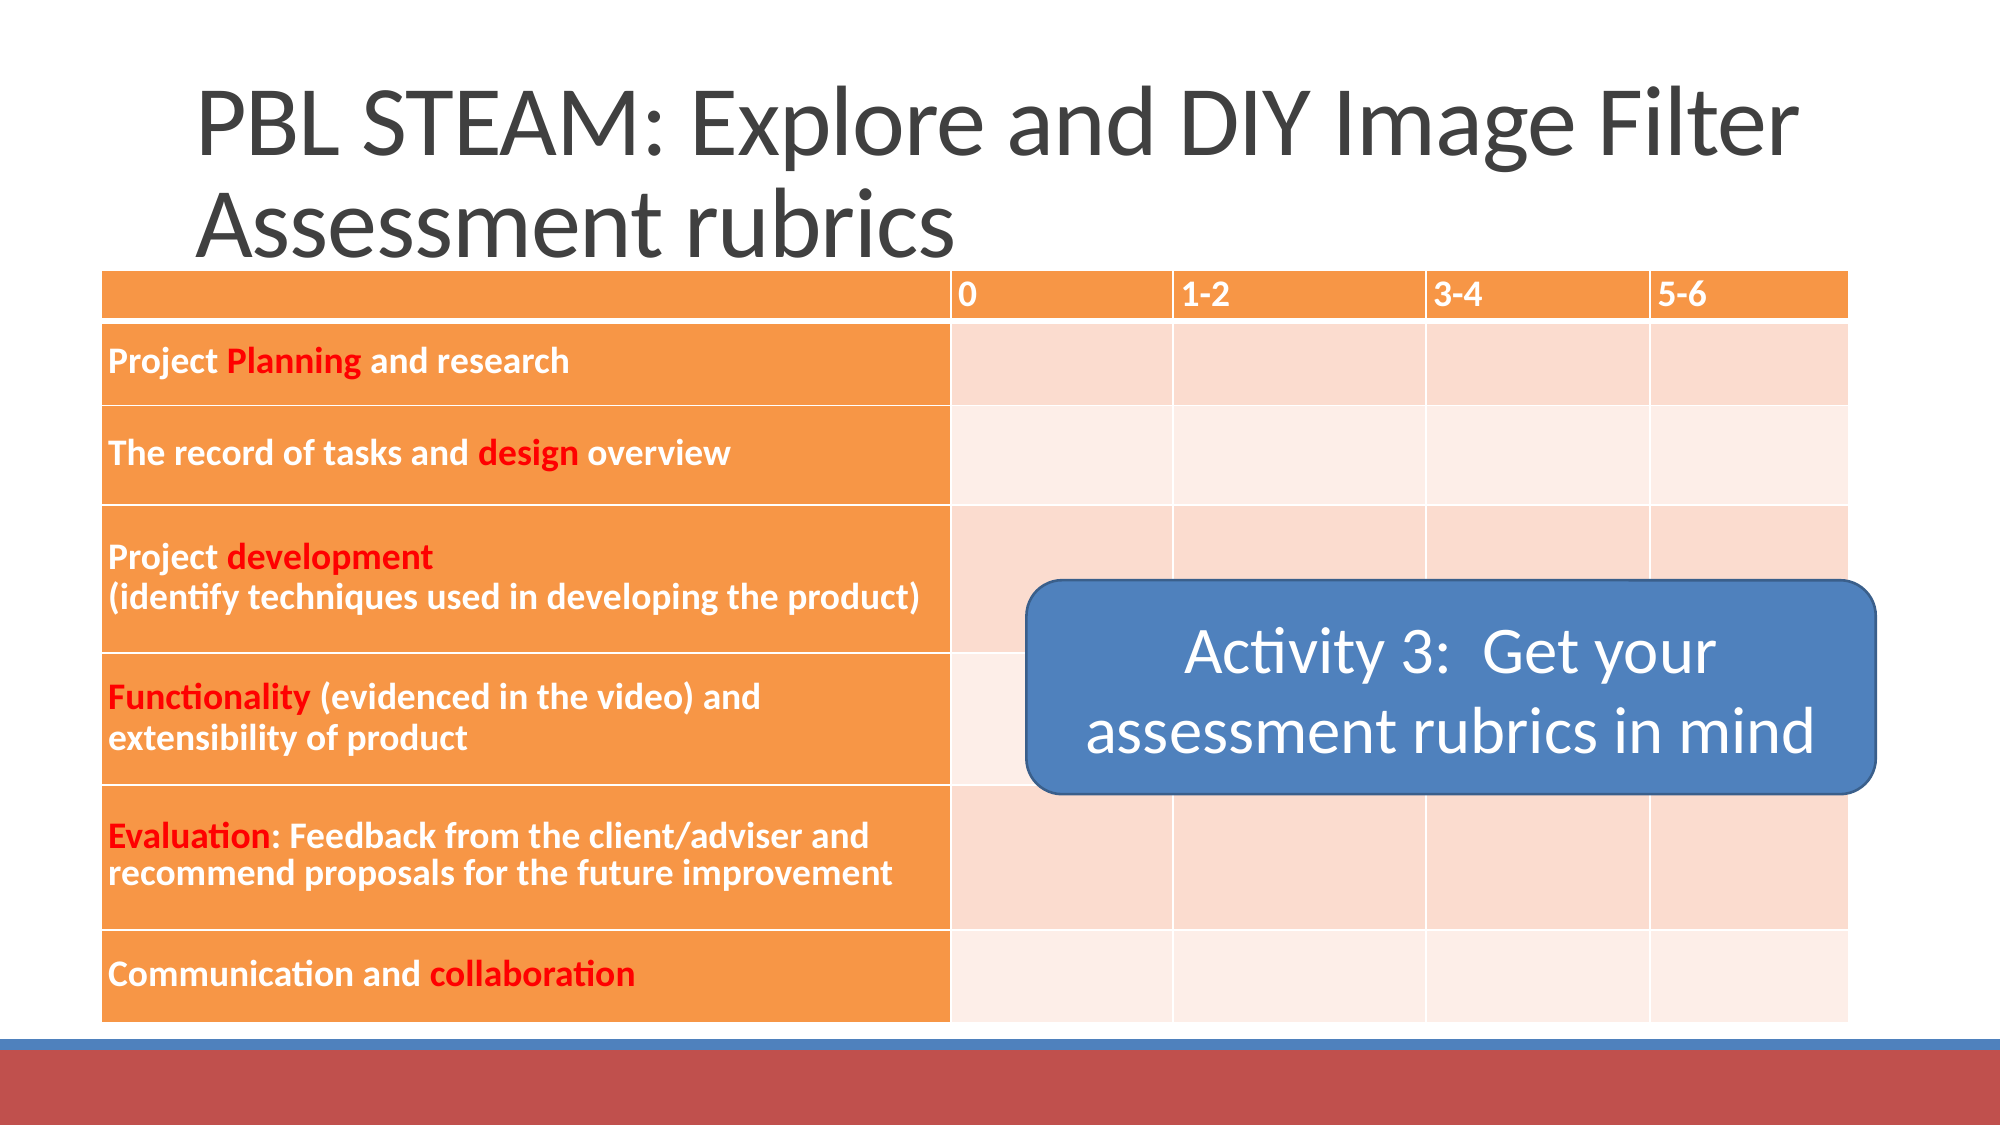

# PBL STEAM: Explore and DIY Image Filter Assessment rubrics
|  | 0 | 1-2 | 3-4 | 5-6 |
| --- | --- | --- | --- | --- |
| Project Planning and research |  |  |  |  |
| The record of tasks and design overview |  |  |  |  |
| Project development (identify techniques used in developing the product) |  |  |  |  |
| Functionality (evidenced in the video) and extensibility of product |  |  |  |  |
| Evaluation: Feedback from the client/adviser and recommend proposals for the future improvement |  |  |  |  |
| Communication and collaboration |  |  |  |  |
Activity 3:  Get your assessment rubrics in mind